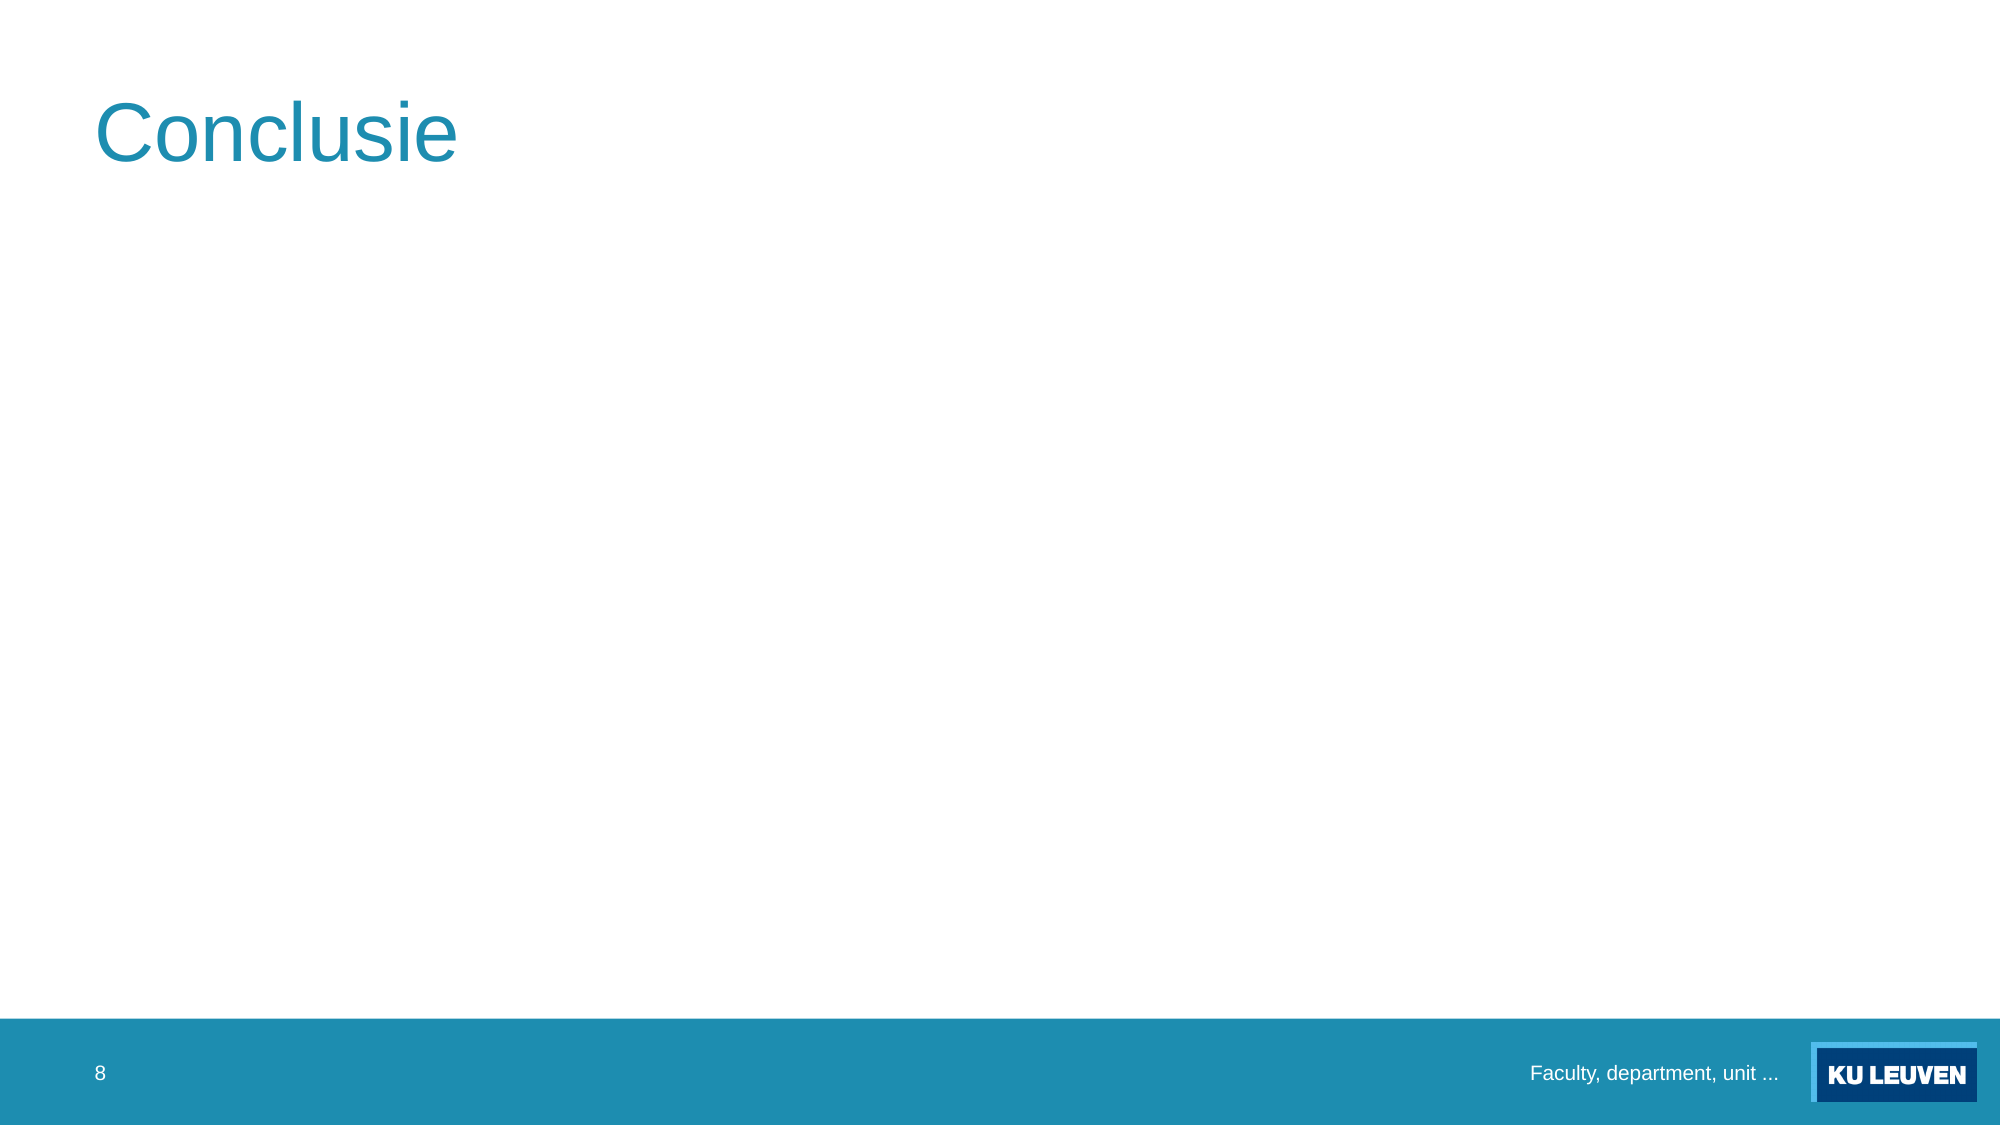

# Conclusie

8
Faculty, department, unit ...